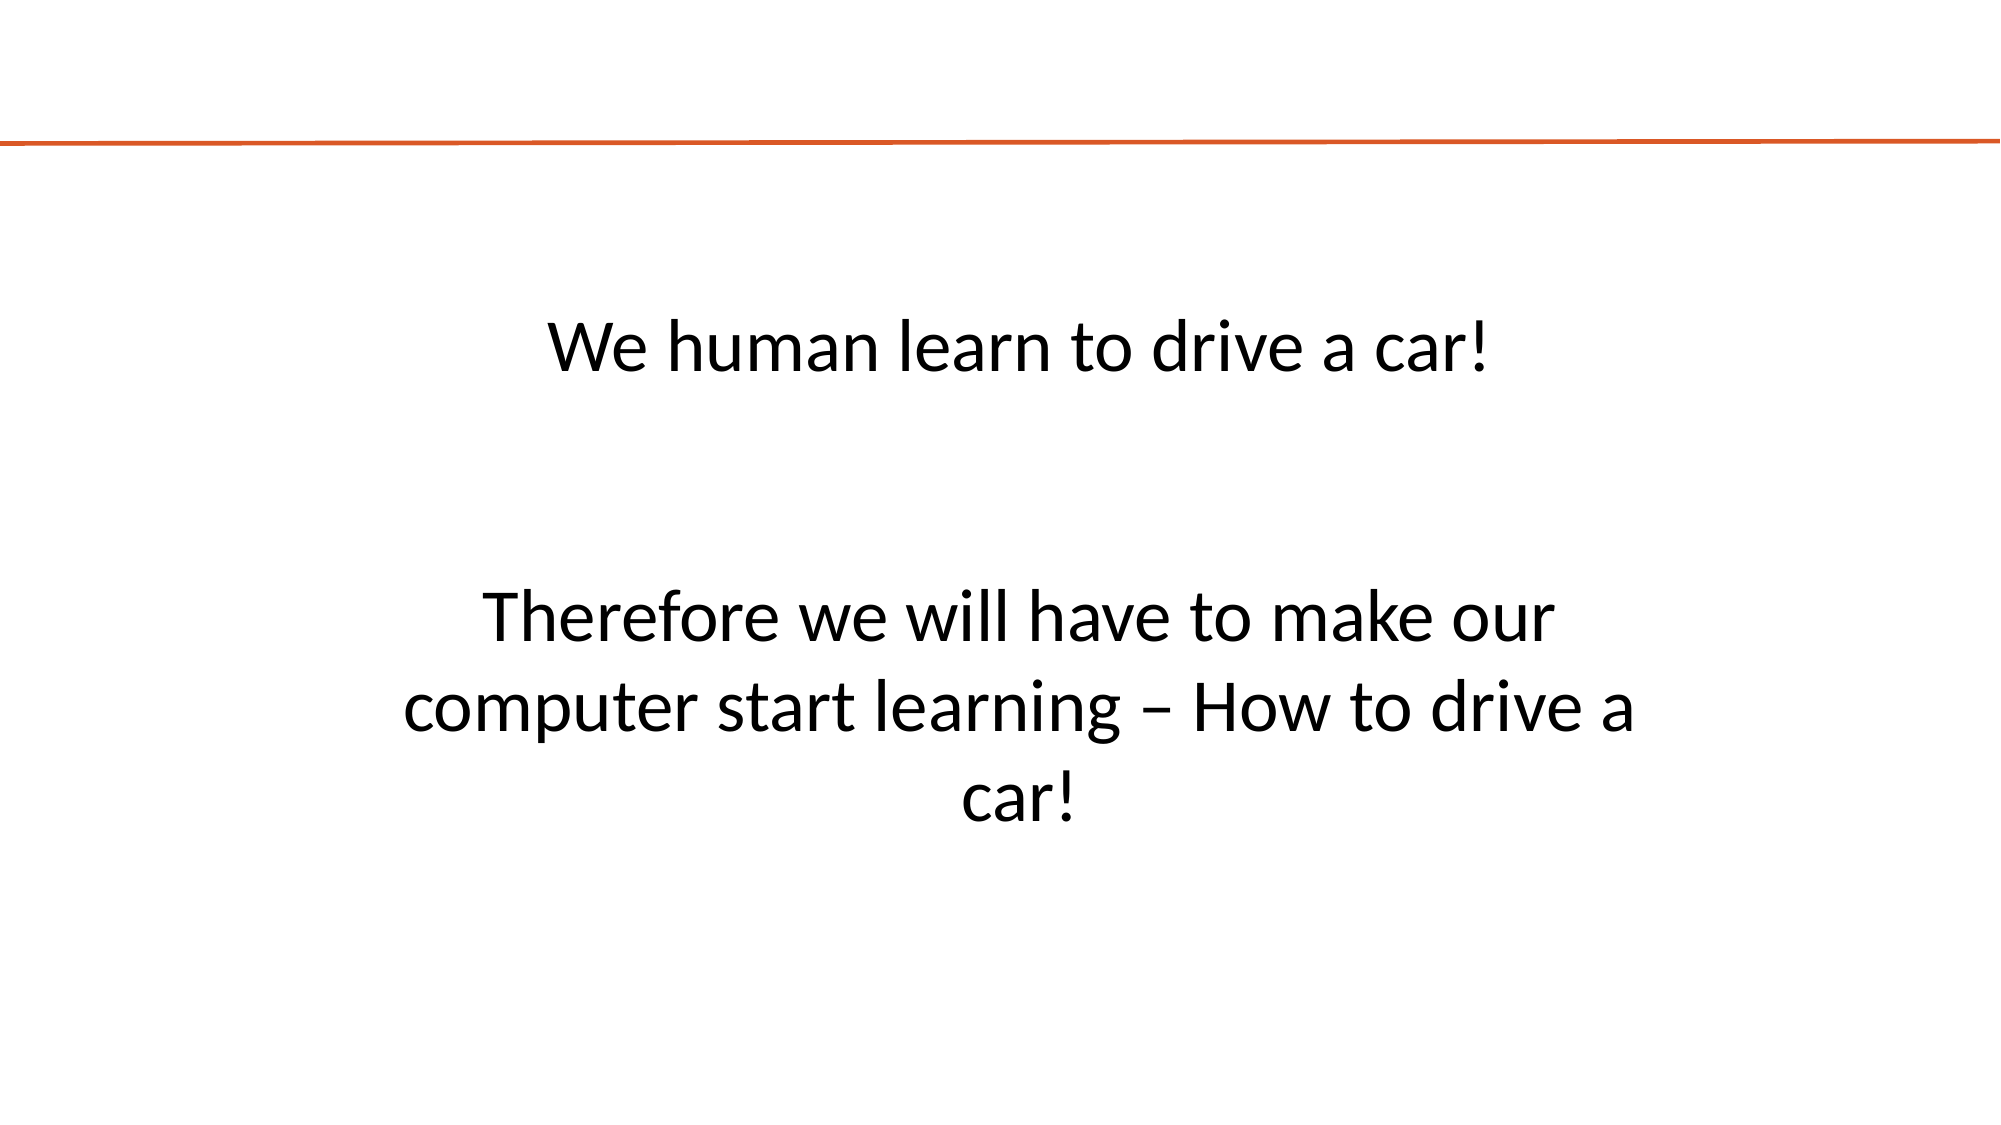

We human learn to drive a car!

Therefore we will have to make our computer start learning – How to drive a car!